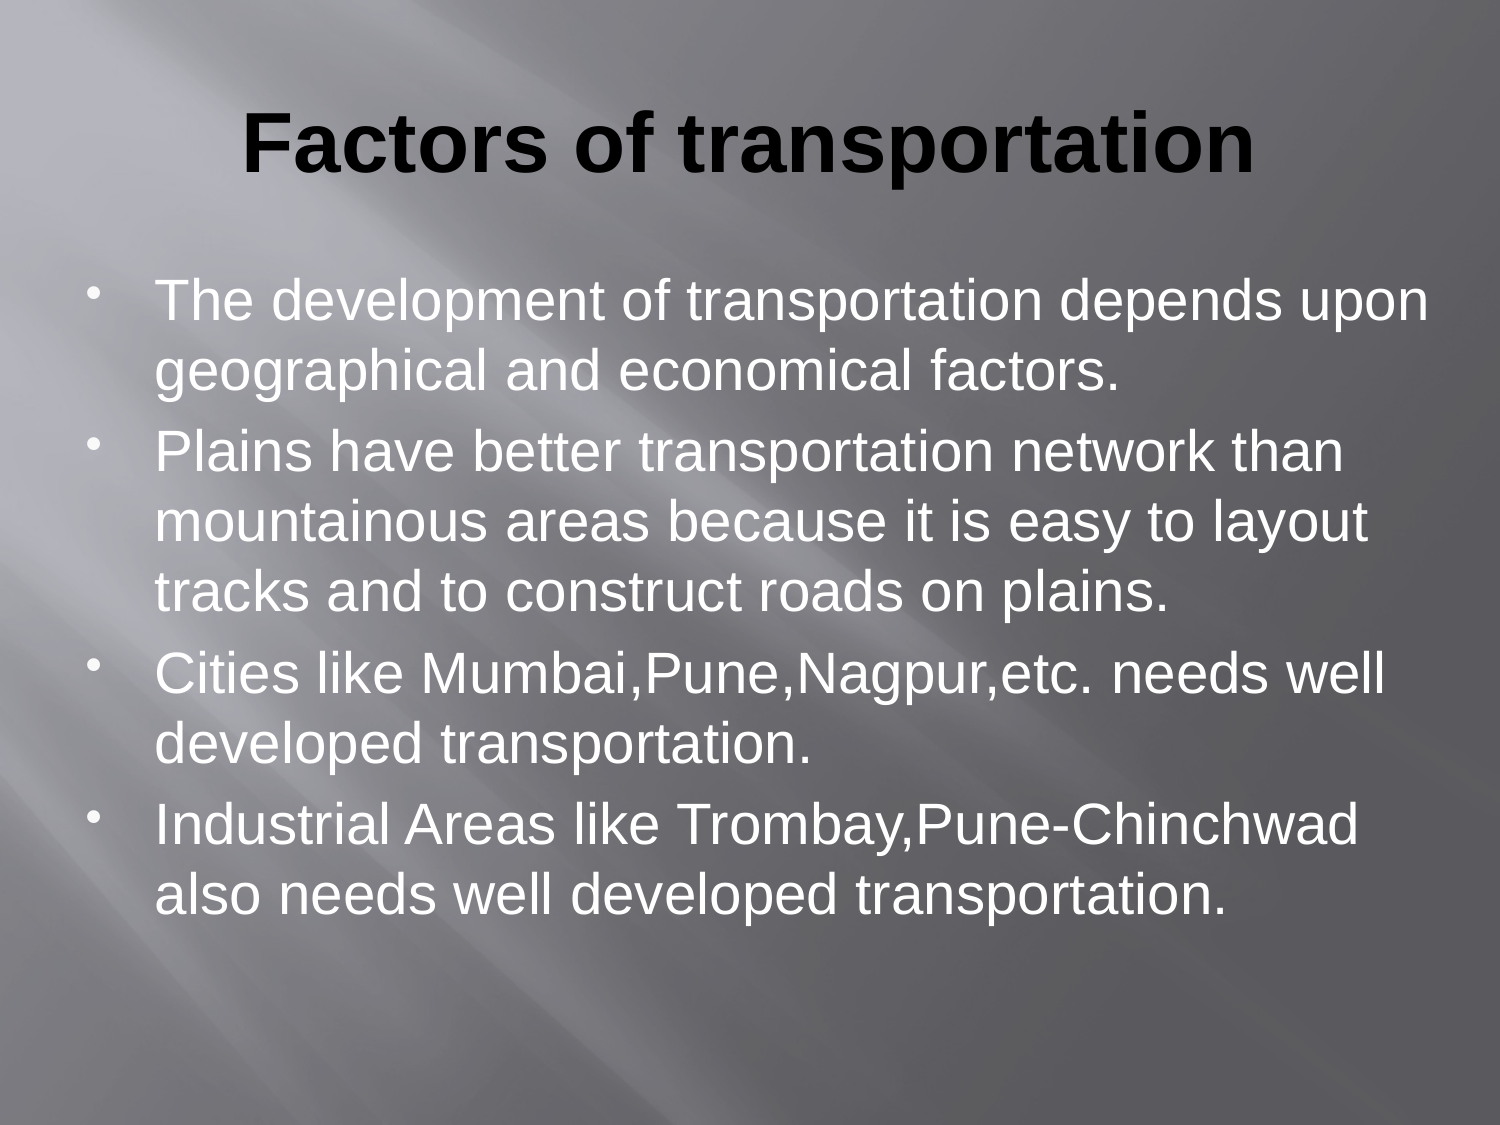

# Factors of transportation
The development of transportation depends upon geographical and economical factors.
Plains have better transportation network than mountainous areas because it is easy to layout tracks and to construct roads on plains.
Cities like Mumbai,Pune,Nagpur,etc. needs well developed transportation.
Industrial Areas like Trombay,Pune-Chinchwad also needs well developed transportation.